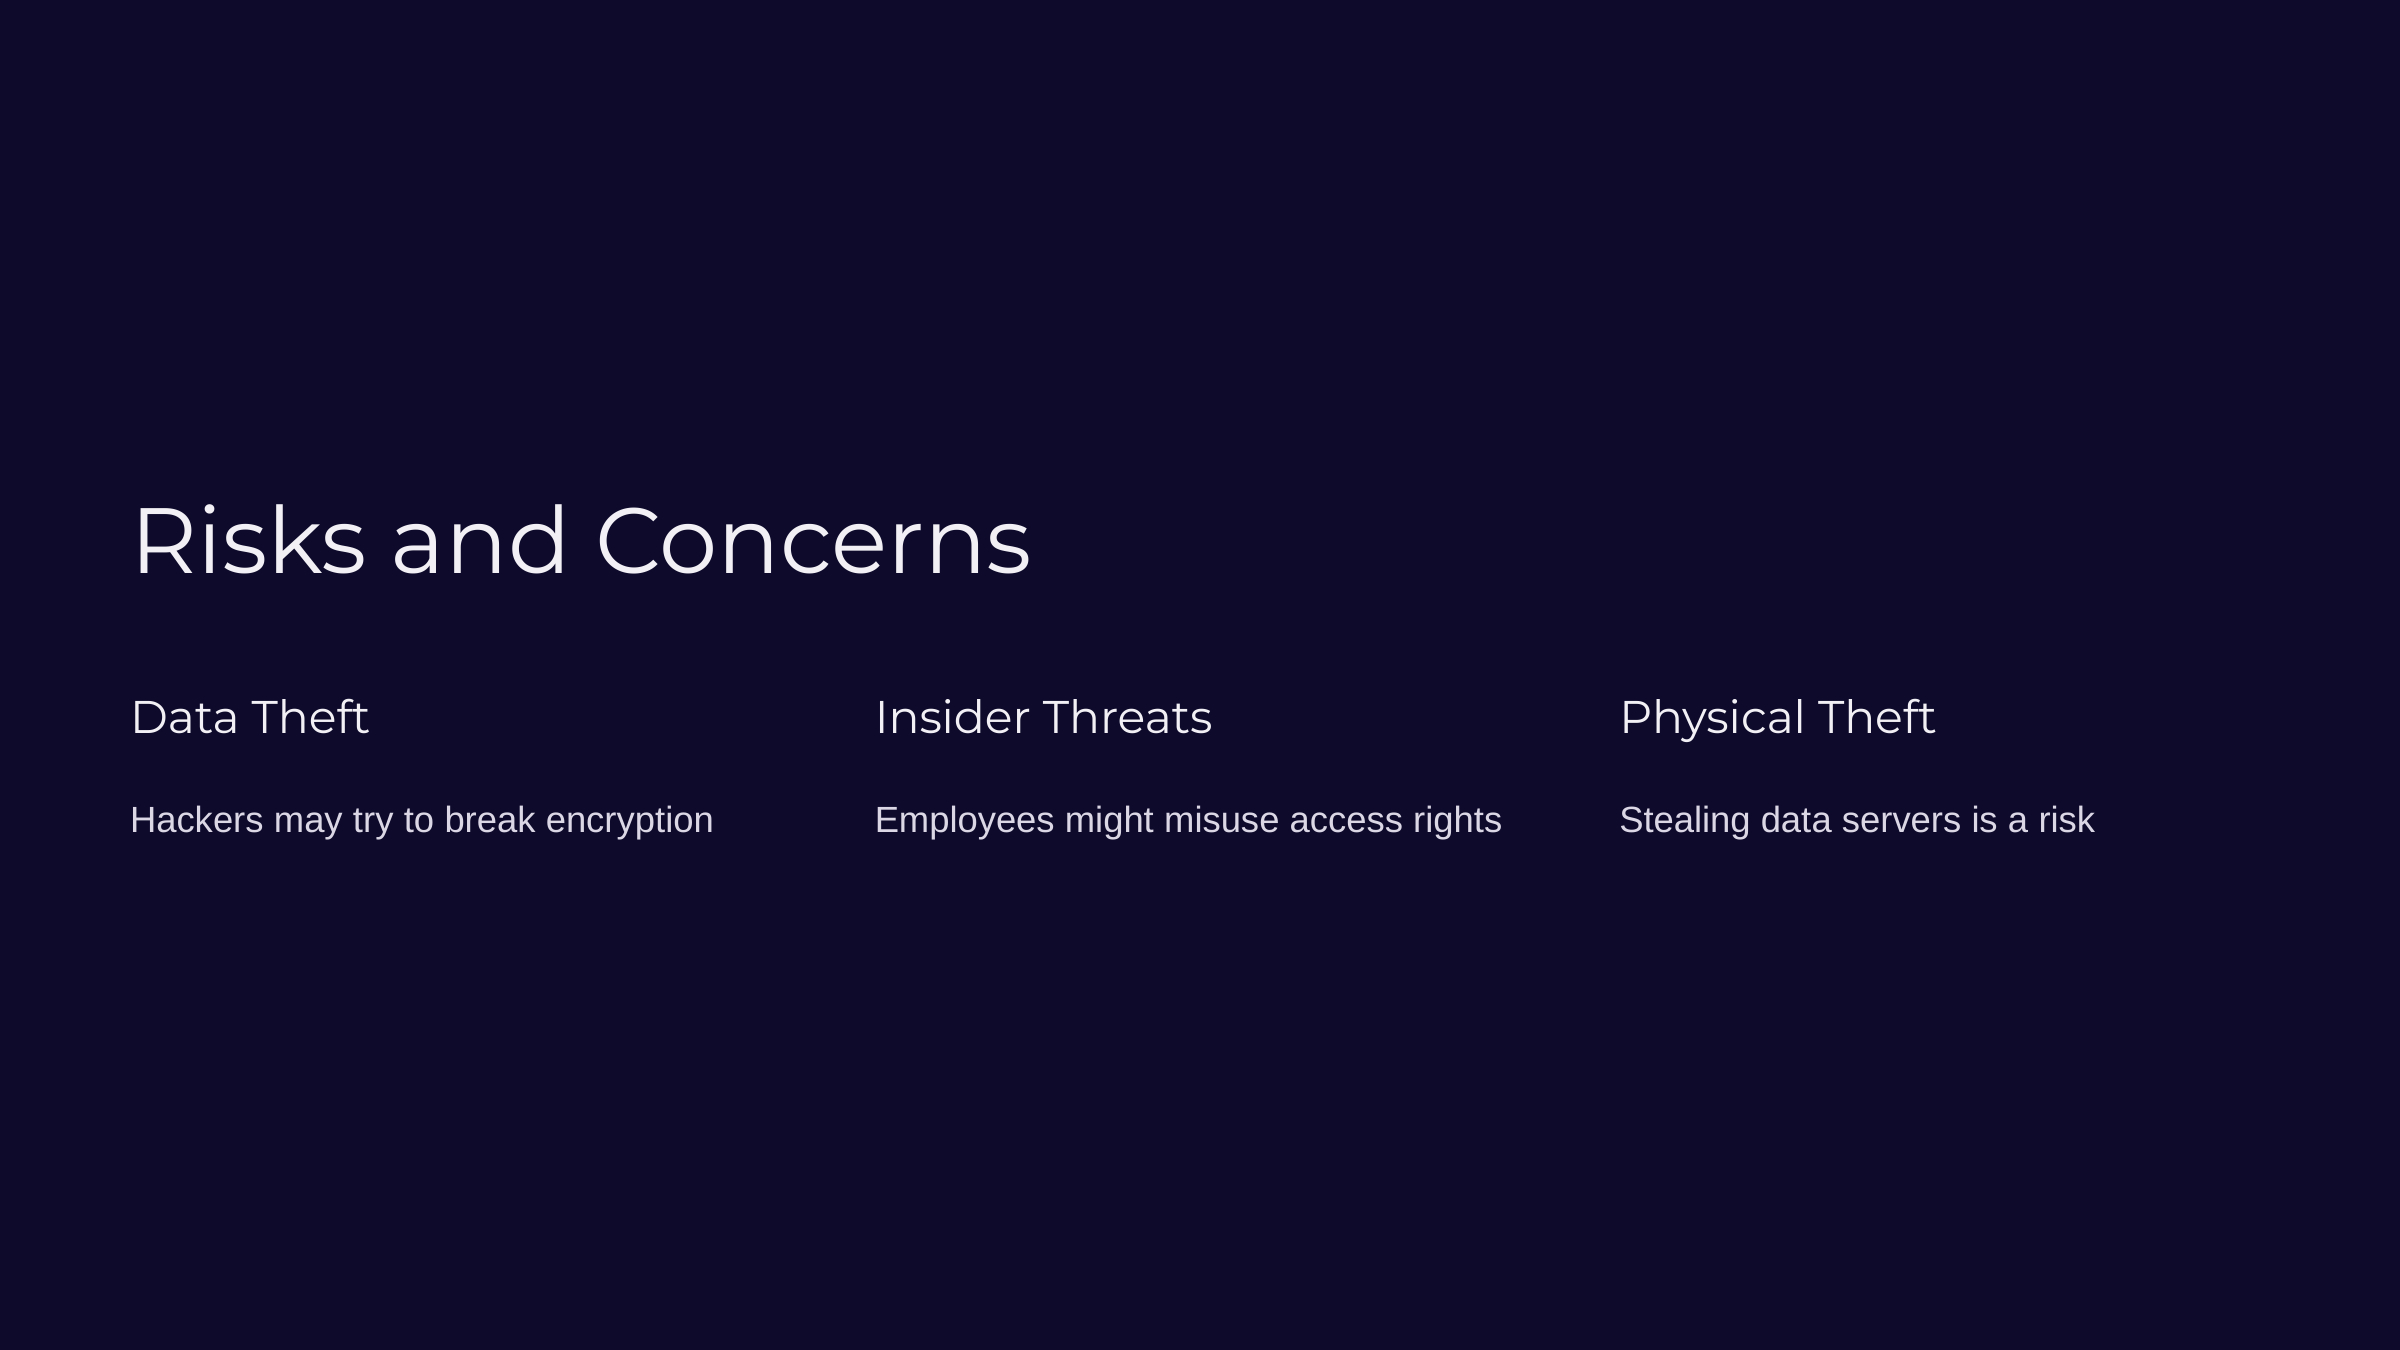

Risks and Concerns
Data Theft
Insider Threats
Physical Theft
Hackers may try to break encryption
Employees might misuse access rights
Stealing data servers is a risk